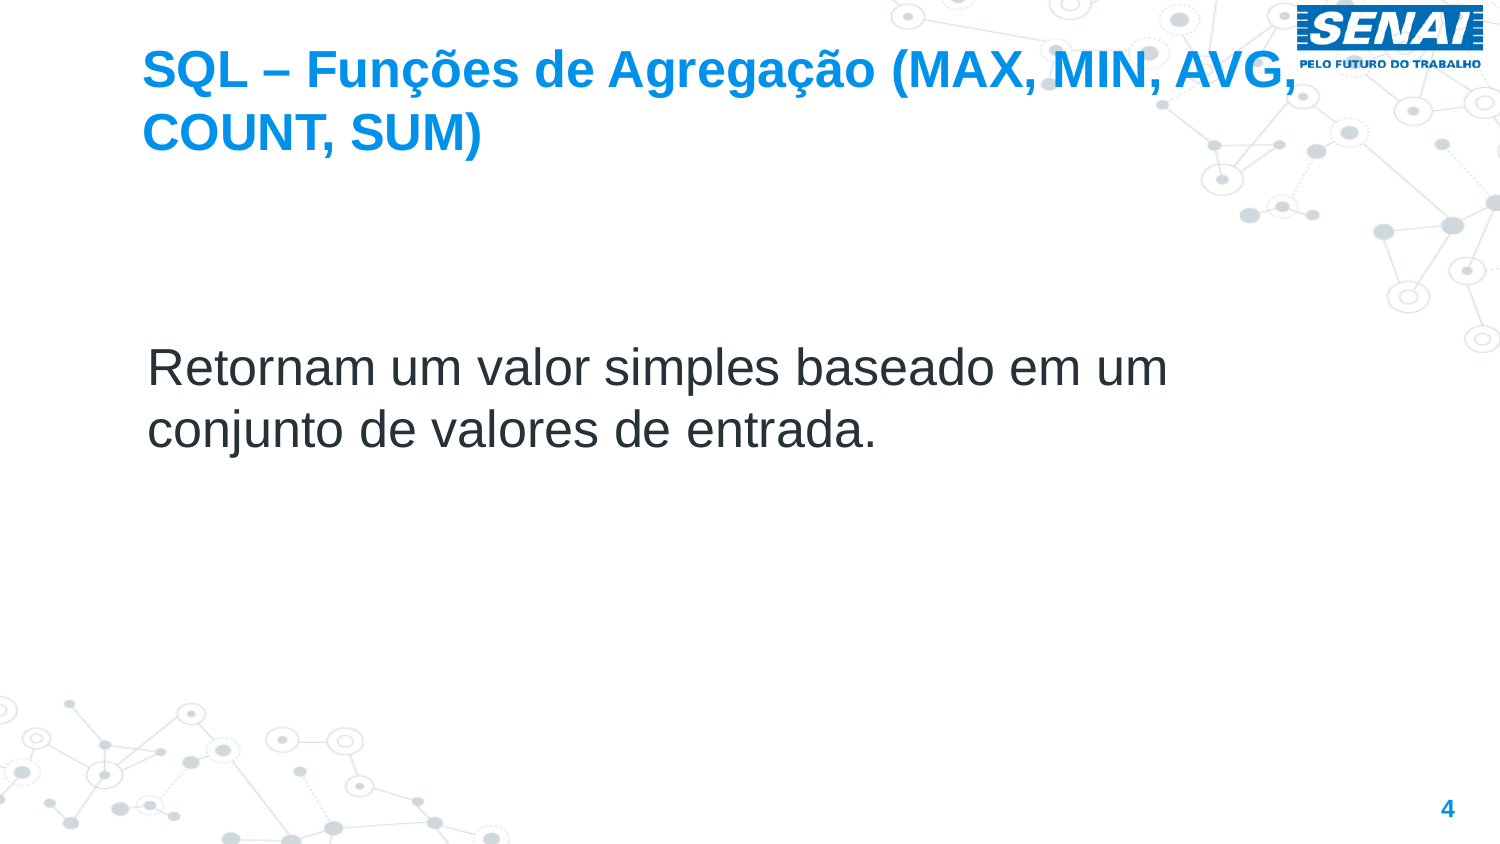

# SQL – Funções de Agregação (MAX, MIN, AVG, COUNT, SUM)

Retornam um valor simples baseado em um conjunto de valores de entrada.
4